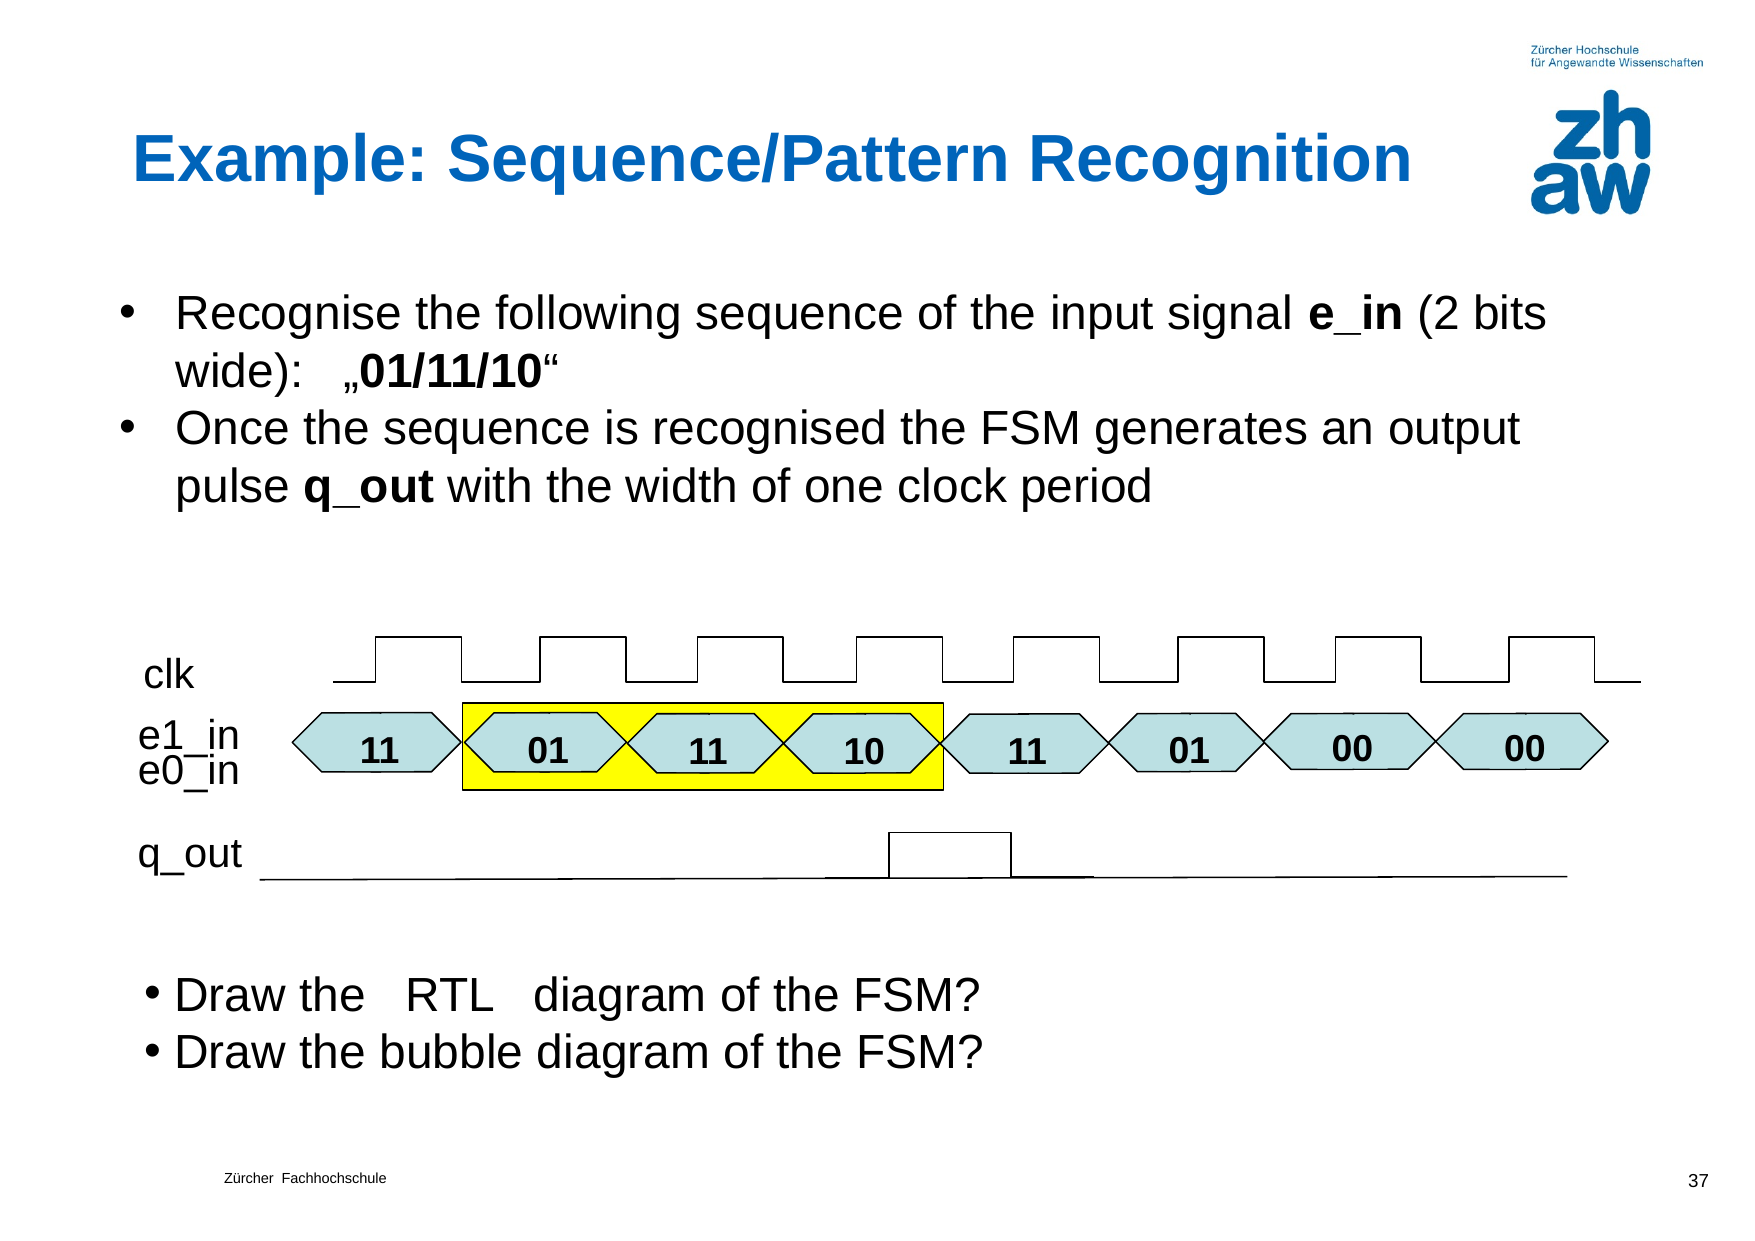

# Example: Sequence/Pattern Recognition
Recognise the following sequence of the input signal e_in (2 bits wide):   „01/11/10“
Once the sequence is recognised the FSM generates an output pulse q_out with the width of one clock period
clk

11

01

01

00

00

11

10
e1_in
e0_in

11
q_out
 Draw the   RTL   diagram of the FSM?
 Draw the bubble diagram of the FSM?
37